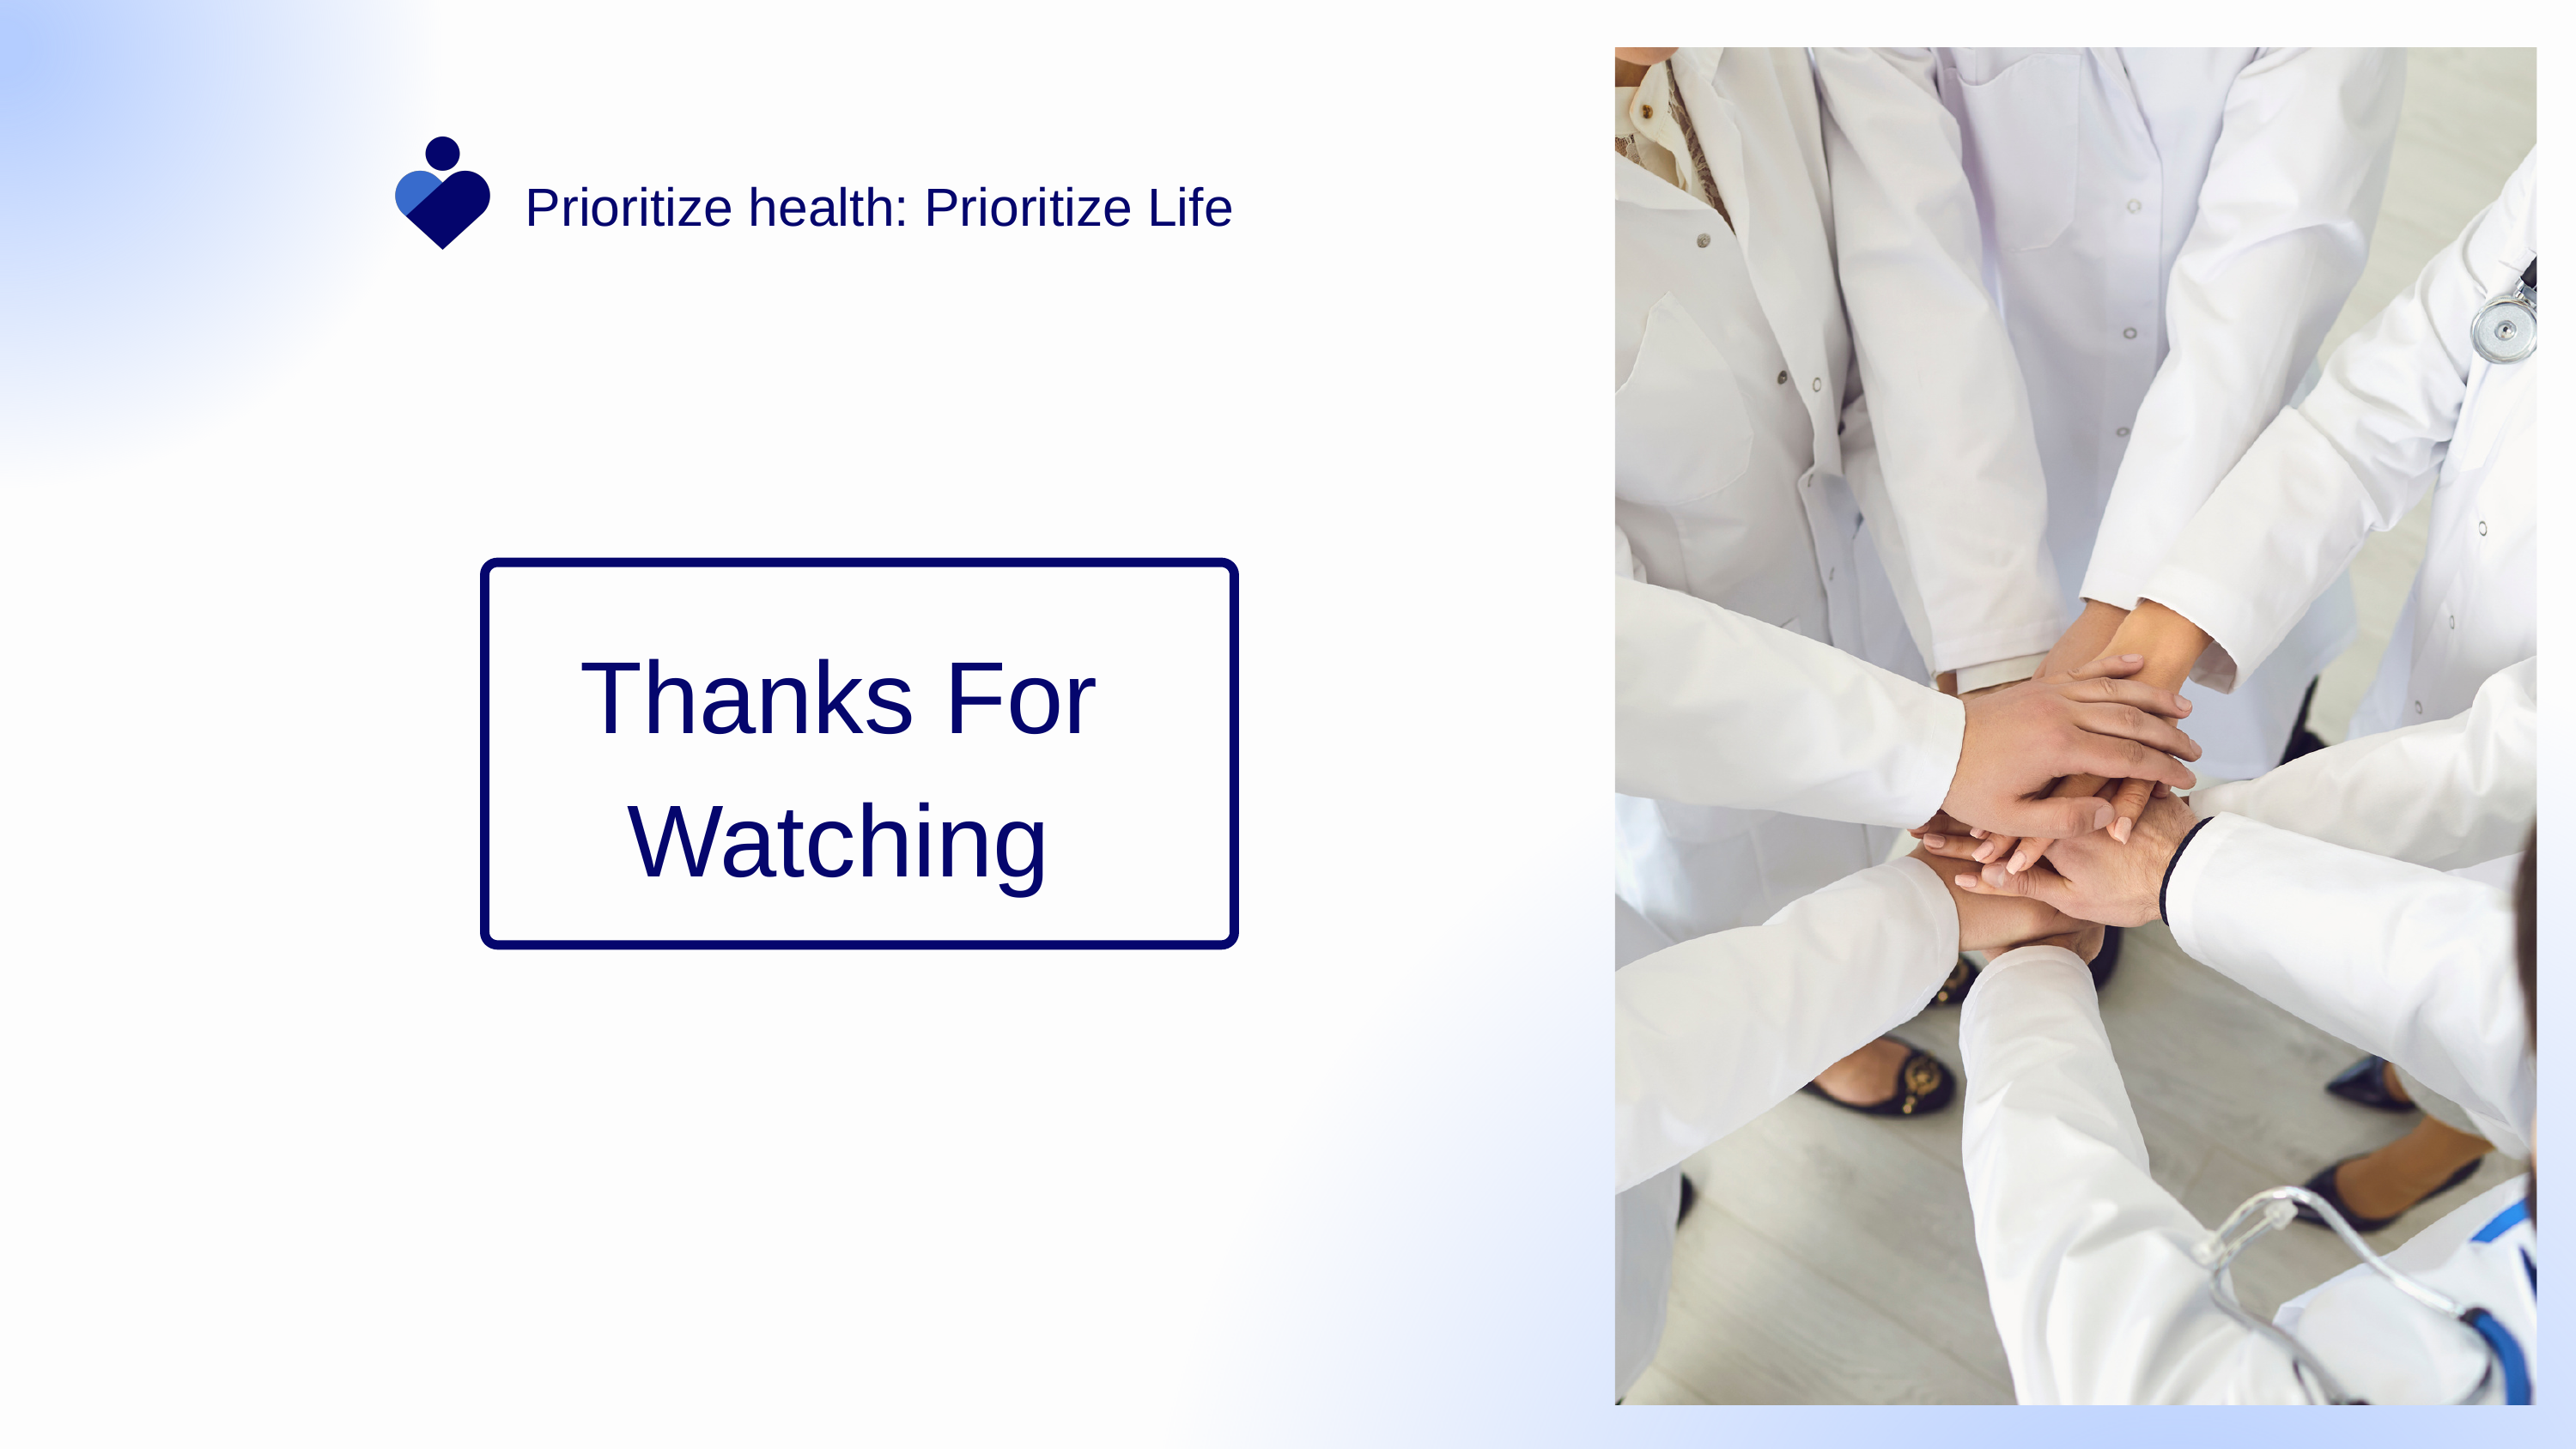

Prioritize health: Prioritize Life
Thanks For Watching